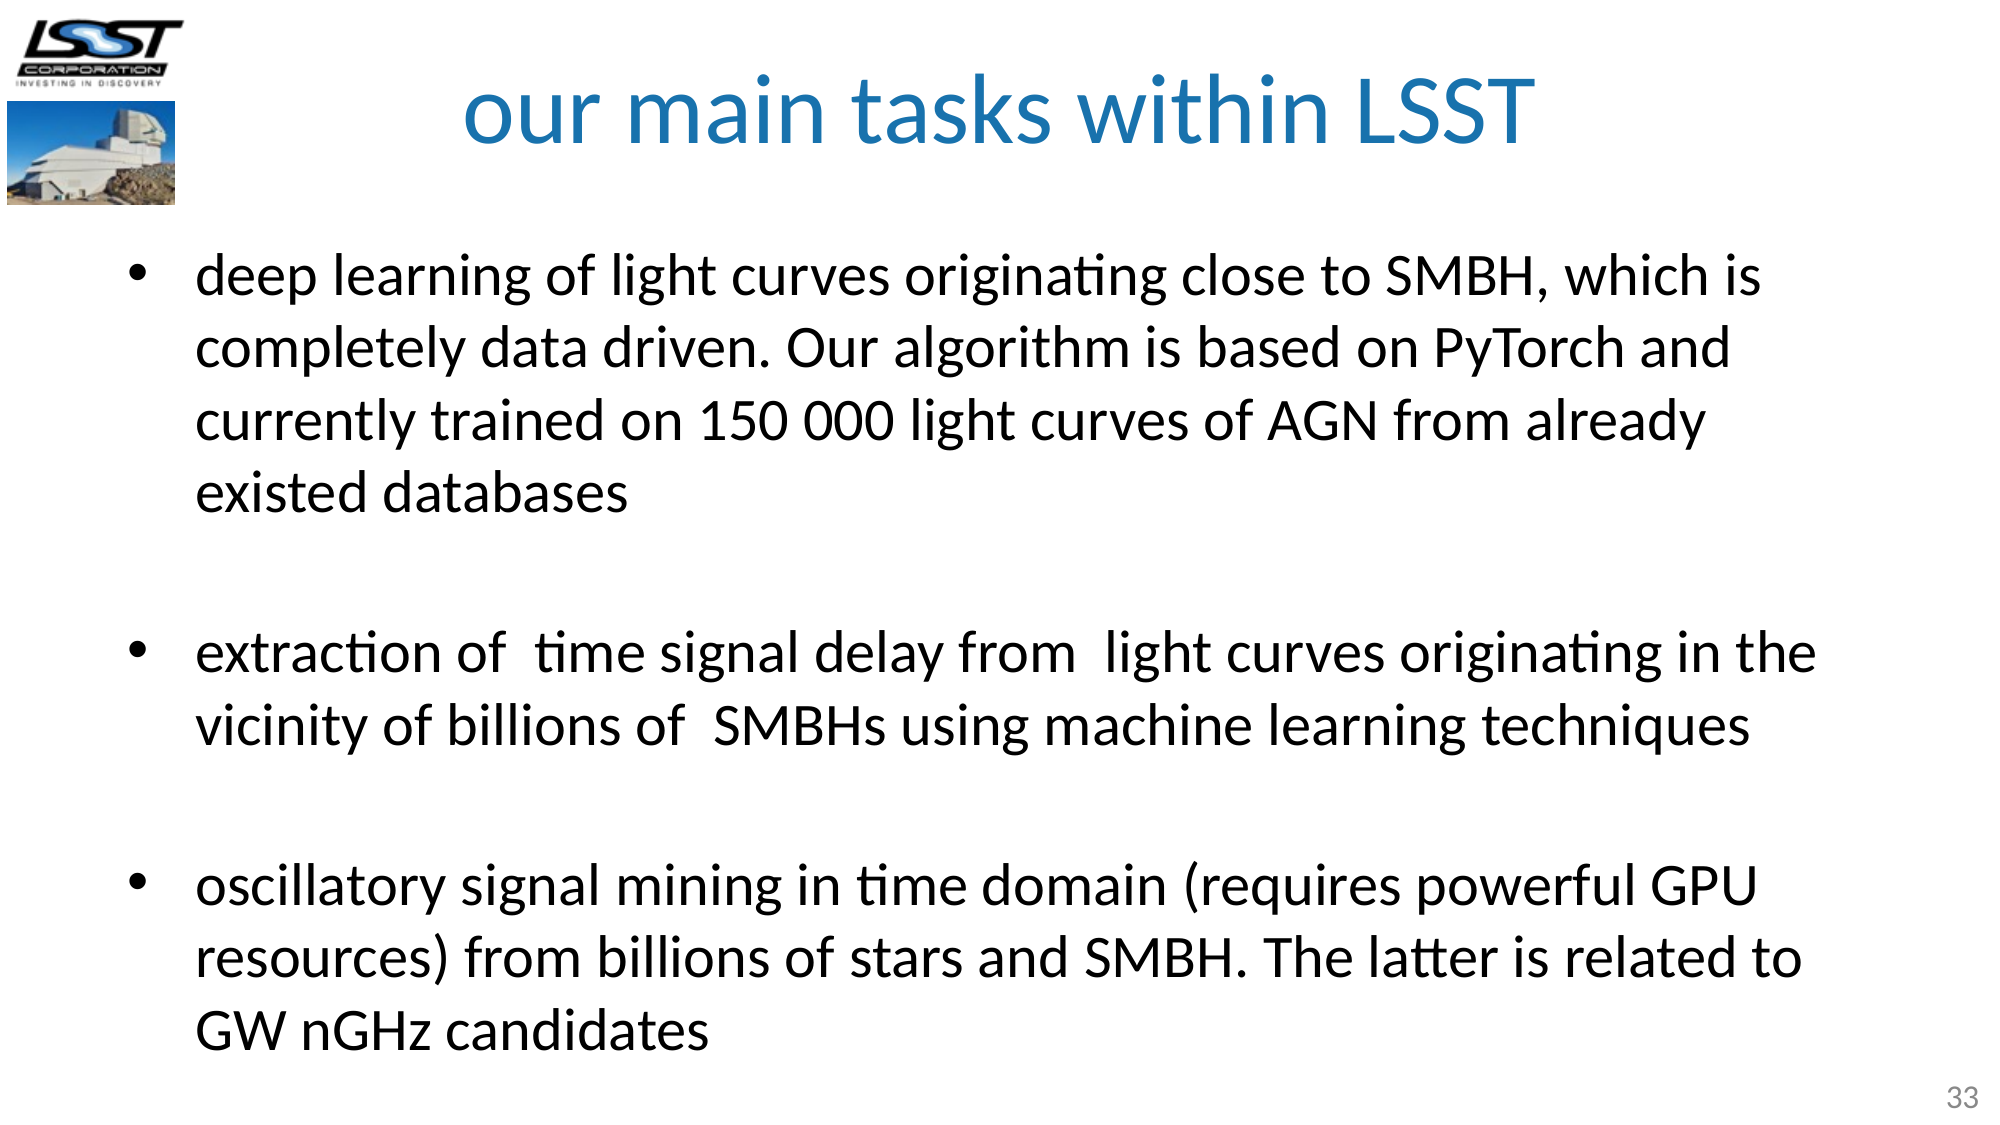

# our main tasks within LSST
deep learning of light curves originating close to SMBH, which is completely data driven. Our algorithm is based on PyTorch and currently trained on 150 000 light curves of AGN from already existed databases

extraction of  time signal delay from  light curves originating in the vicinity of billions of  SMBHs using machine learning techniques

oscillatory signal mining in time domain (requires powerful GPU resources) from billions of stars and SMBH. The latter is related to GW nGHz candidates

33